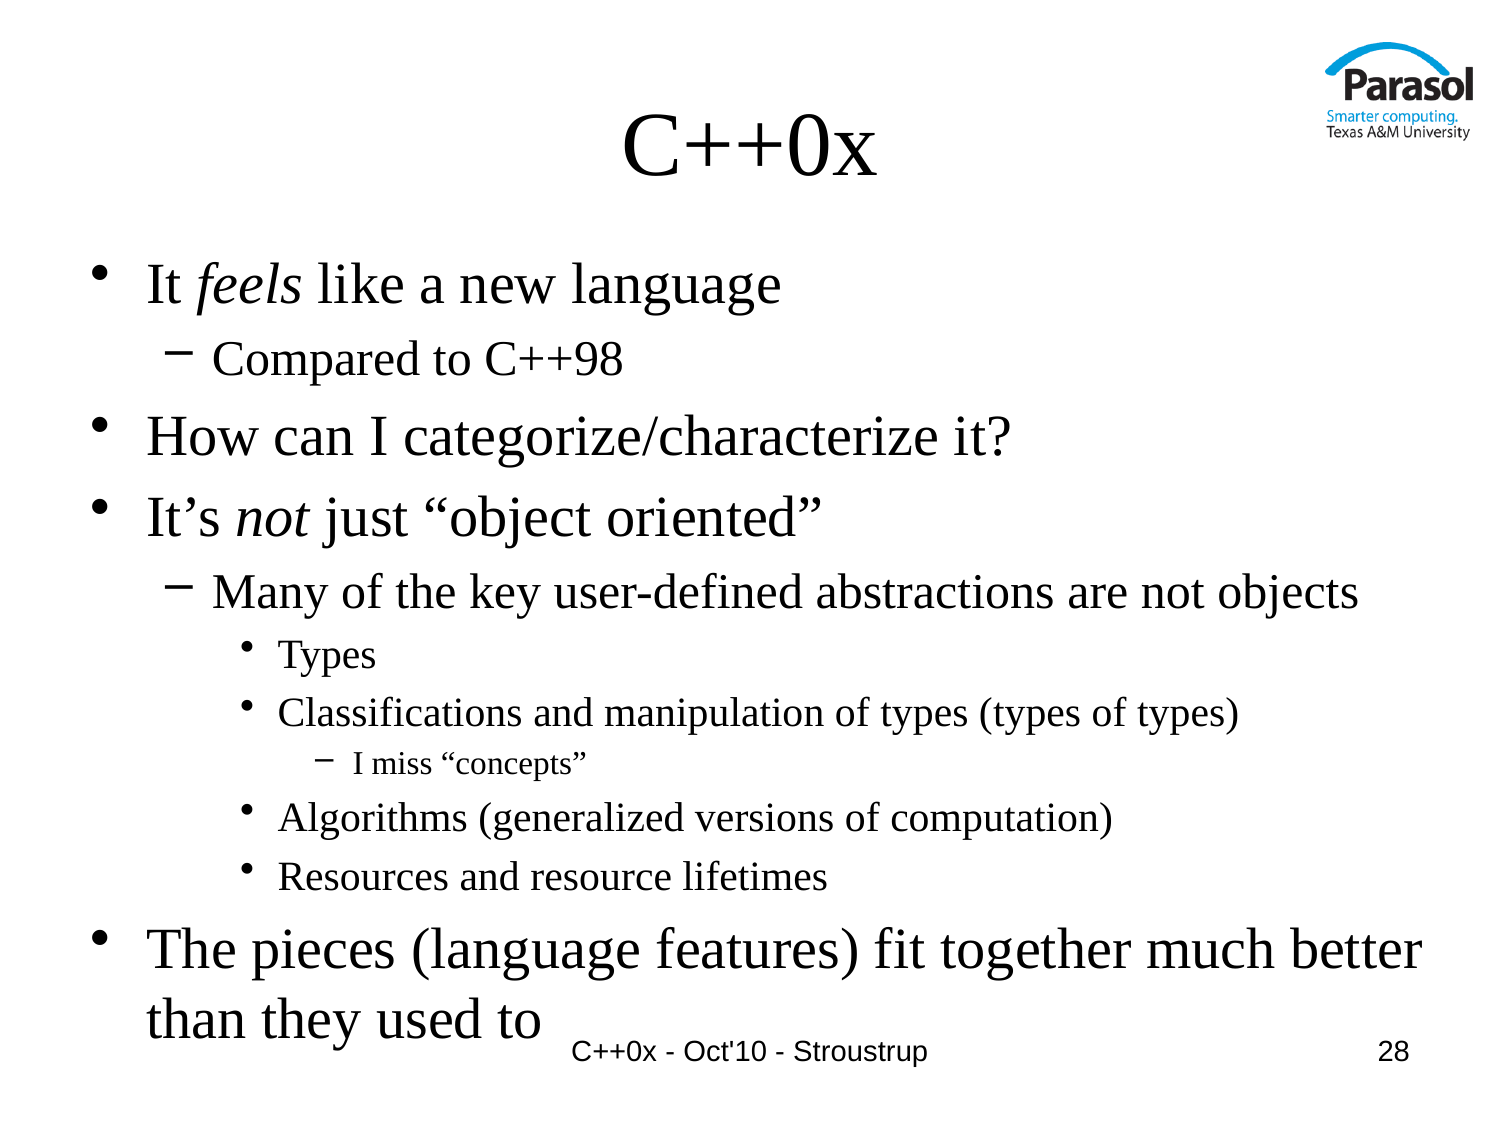

# C++0x
It feels like a new language
Compared to C++98
How can I categorize/characterize it?
It’s not just “object oriented”
Many of the key user-defined abstractions are not objects
Types
Classifications and manipulation of types (types of types)
I miss “concepts”
Algorithms (generalized versions of computation)
Resources and resource lifetimes
The pieces (language features) fit together much better than they used to
C++0x - Oct'10 - Stroustrup
28